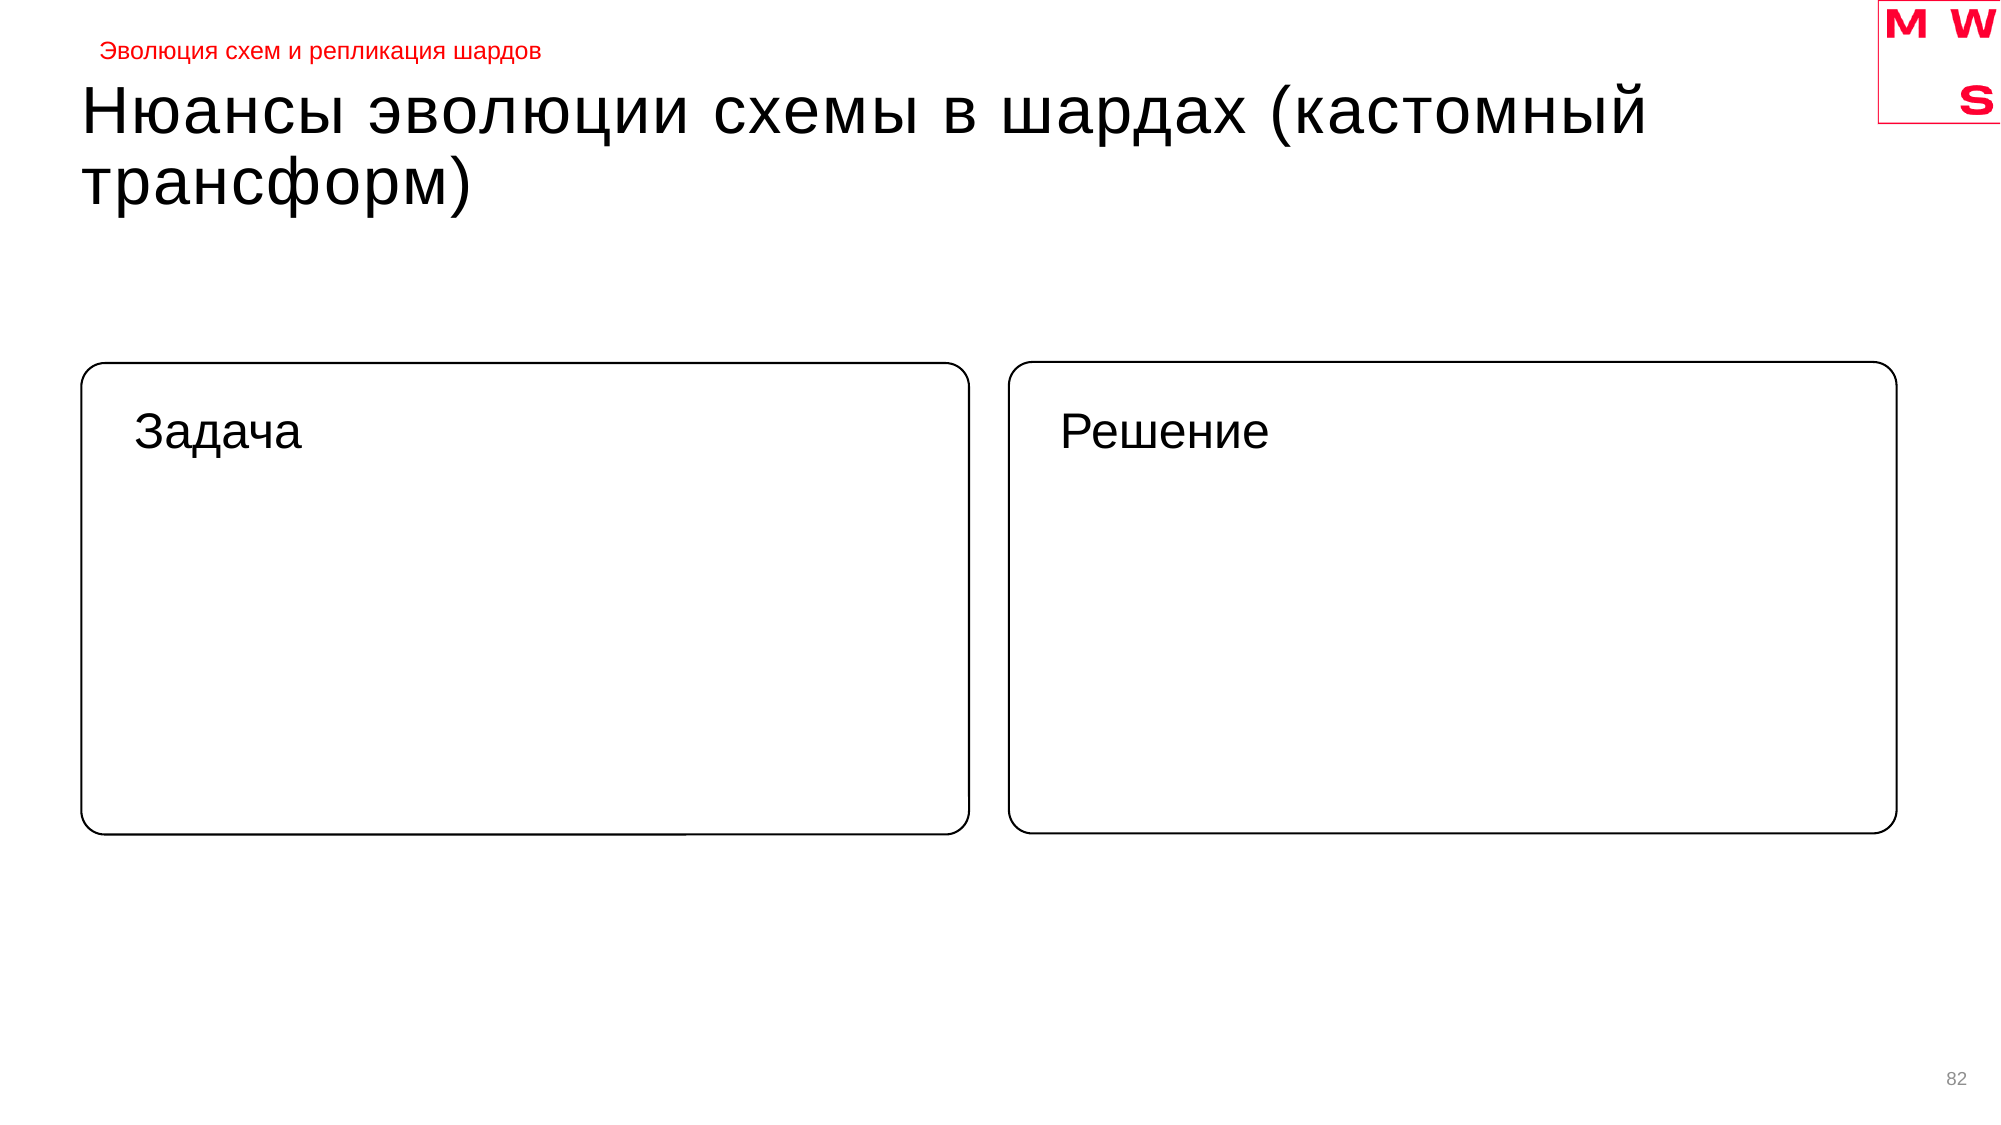

Эволюция схем и репликация шардов
# Нюансы эволюции схемы в шардах (кастомный трансформ)

Задача
Решение

82